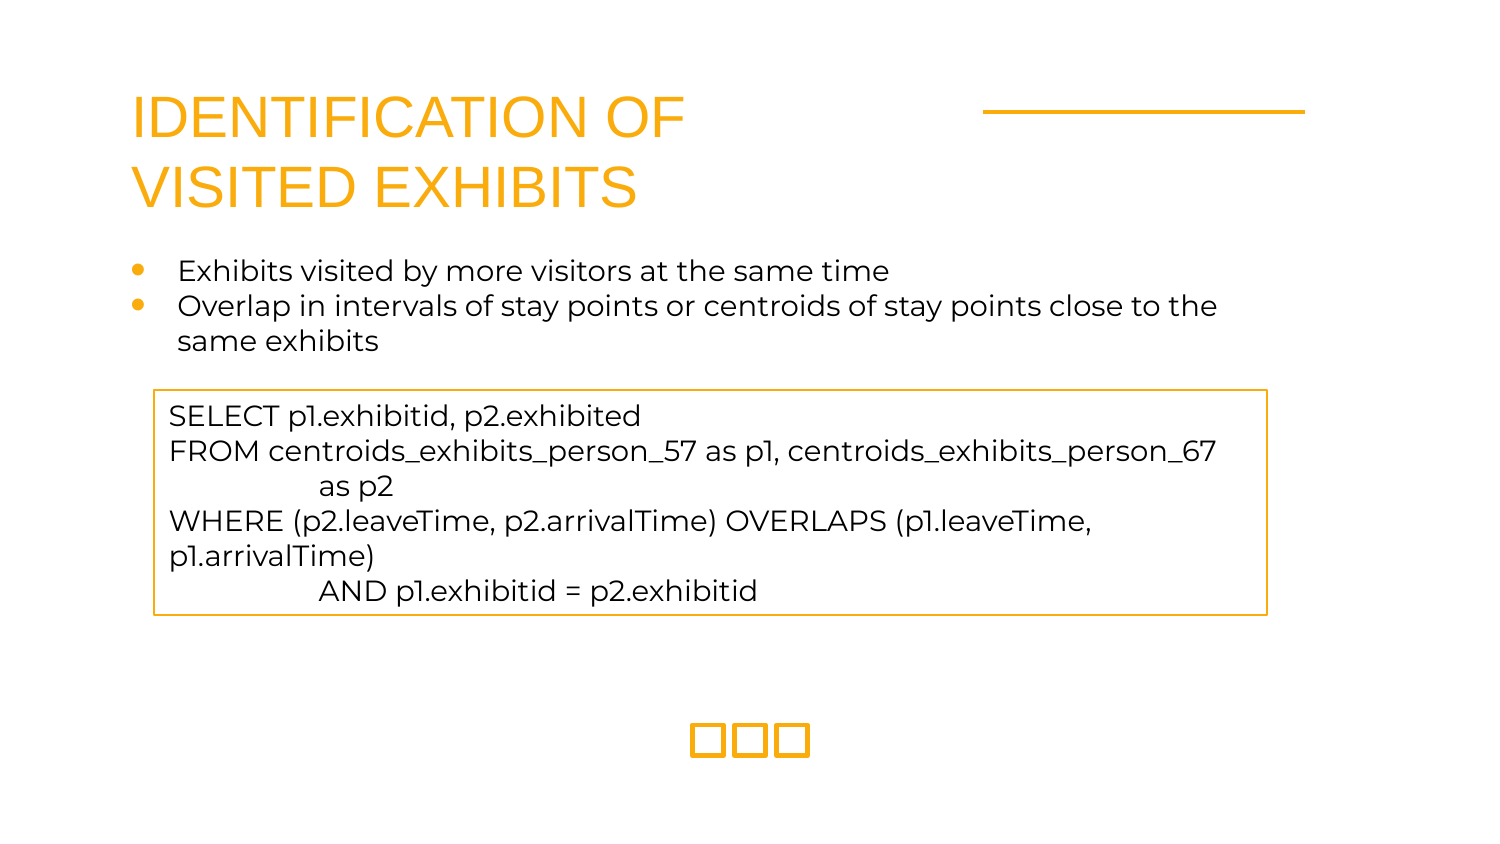

# IDENTIFICATION OF VISITED EXHIBITS
Exhibits visited by more visitors at the same time
Overlap in intervals of stay points or centroids of stay points close to the same exhibits
SELECT p1.exhibitid, p2.exhibited
FROM centroids_exhibits_person_57 as p1, centroids_exhibits_person_67 	as p2
WHERE (p2.leaveTime, p2.arrivalTime) OVERLAPS (p1.leaveTime, p1.arrivalTime)
	AND p1.exhibitid = p2.exhibitid